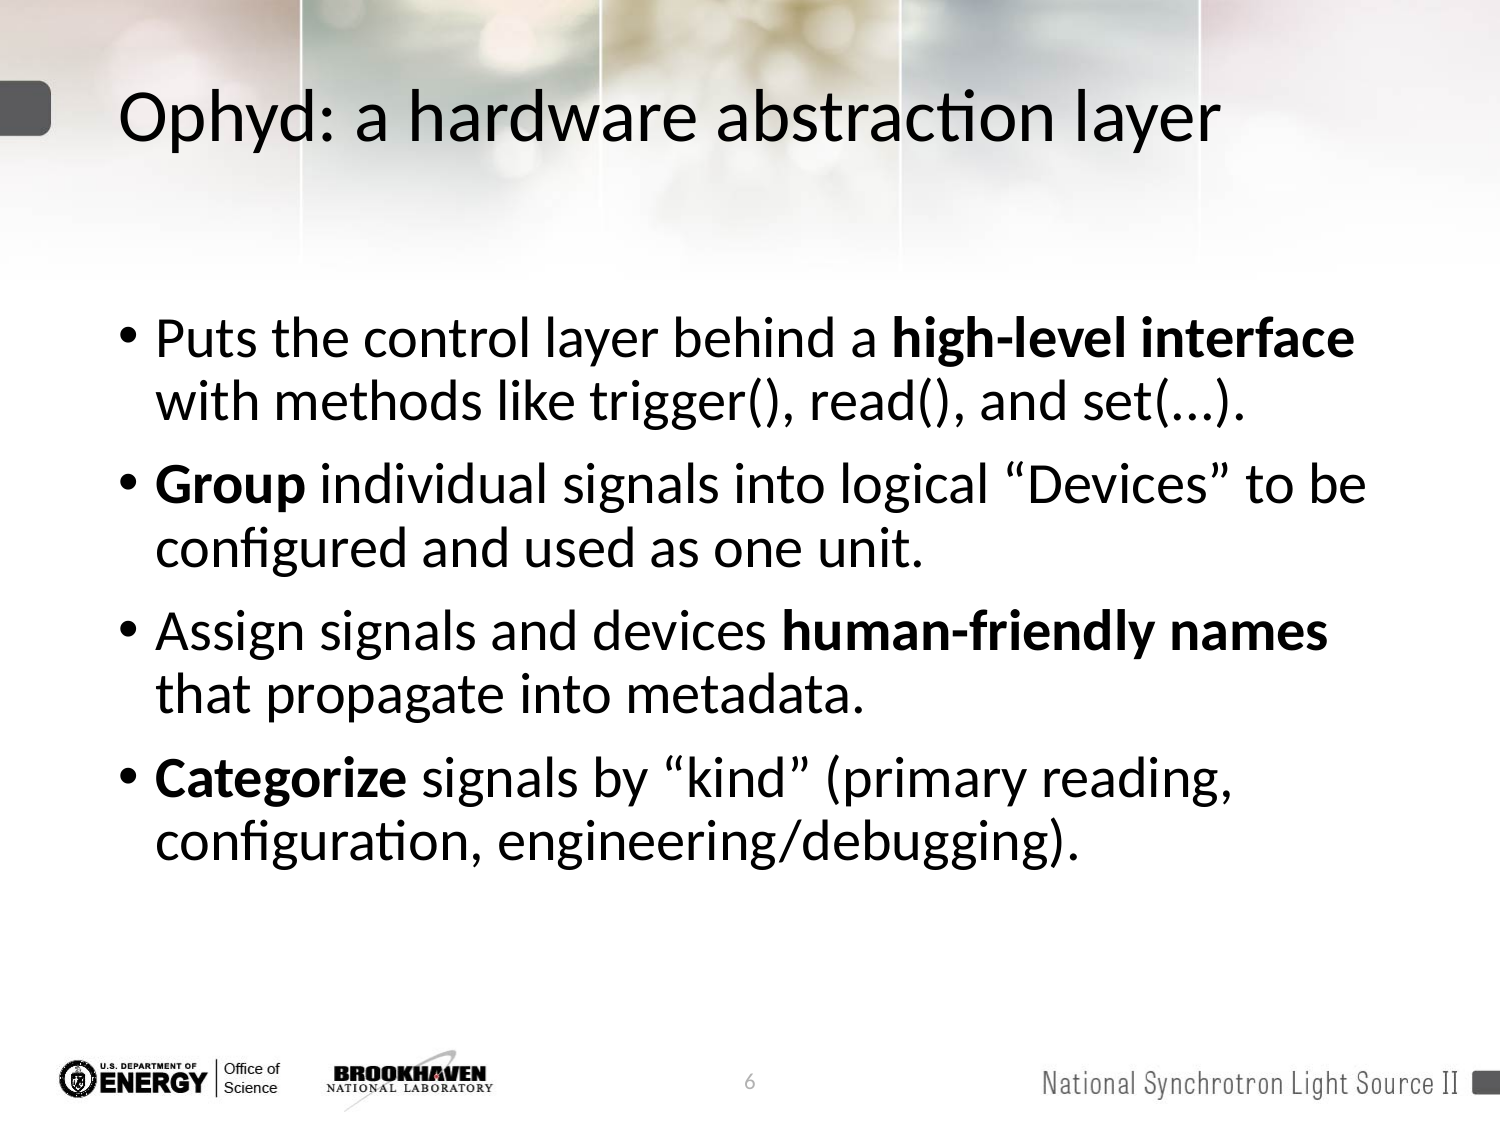

# Ophyd: a hardware abstraction layer
Puts the control layer behind a high-level interface with methods like trigger(), read(), and set(...).
Group individual signals into logical “Devices” to be configured and used as one unit.
Assign signals and devices human-friendly names that propagate into metadata.
Categorize signals by “kind” (primary reading, configuration, engineering/debugging).

6